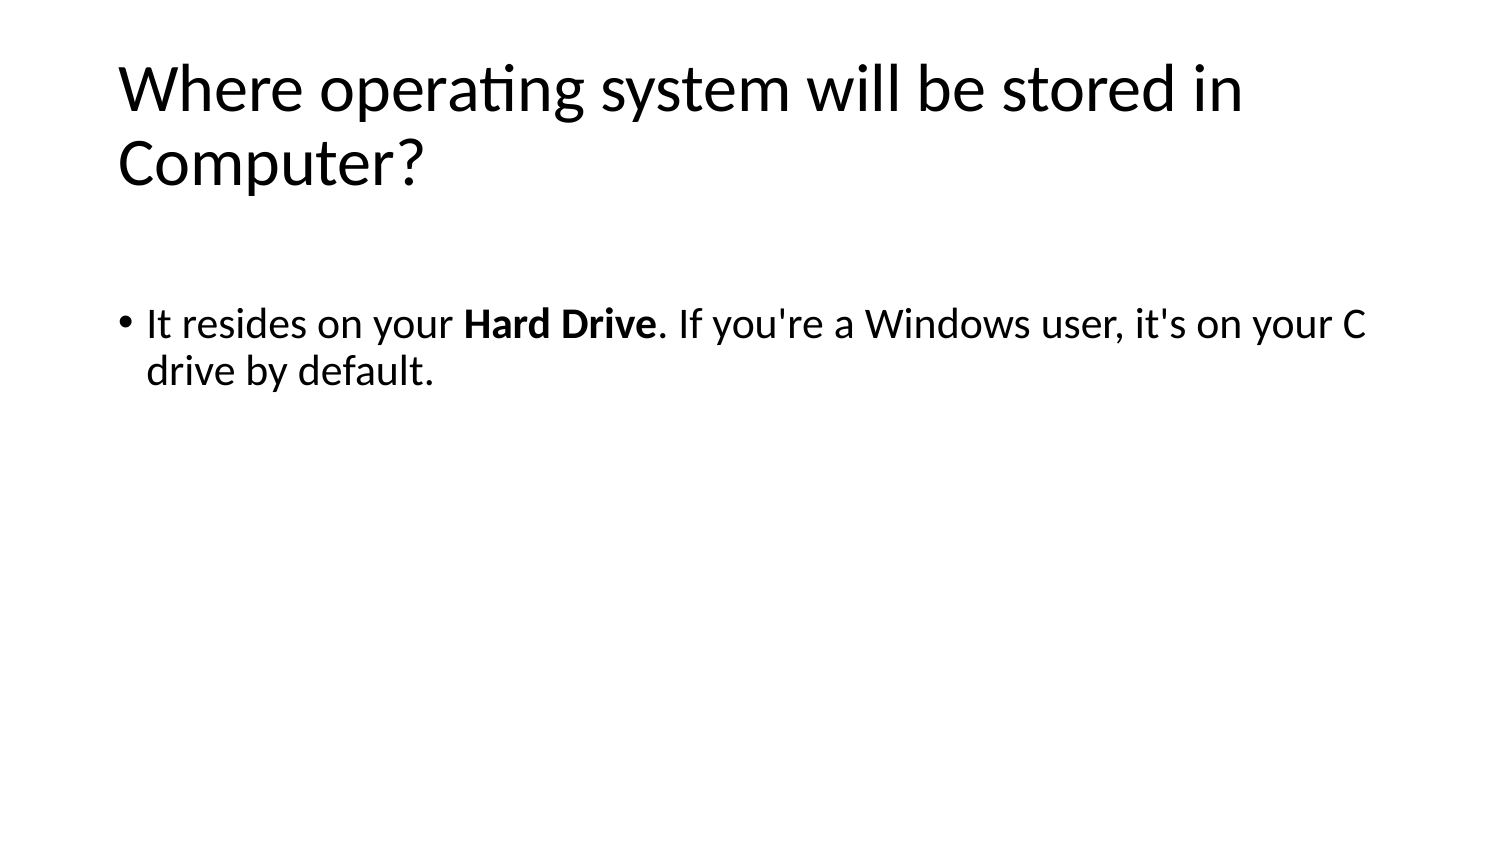

# Where operating system will be stored in Computer?

It resides on your Hard Drive. If you're a Windows user, it's on your C drive by default.